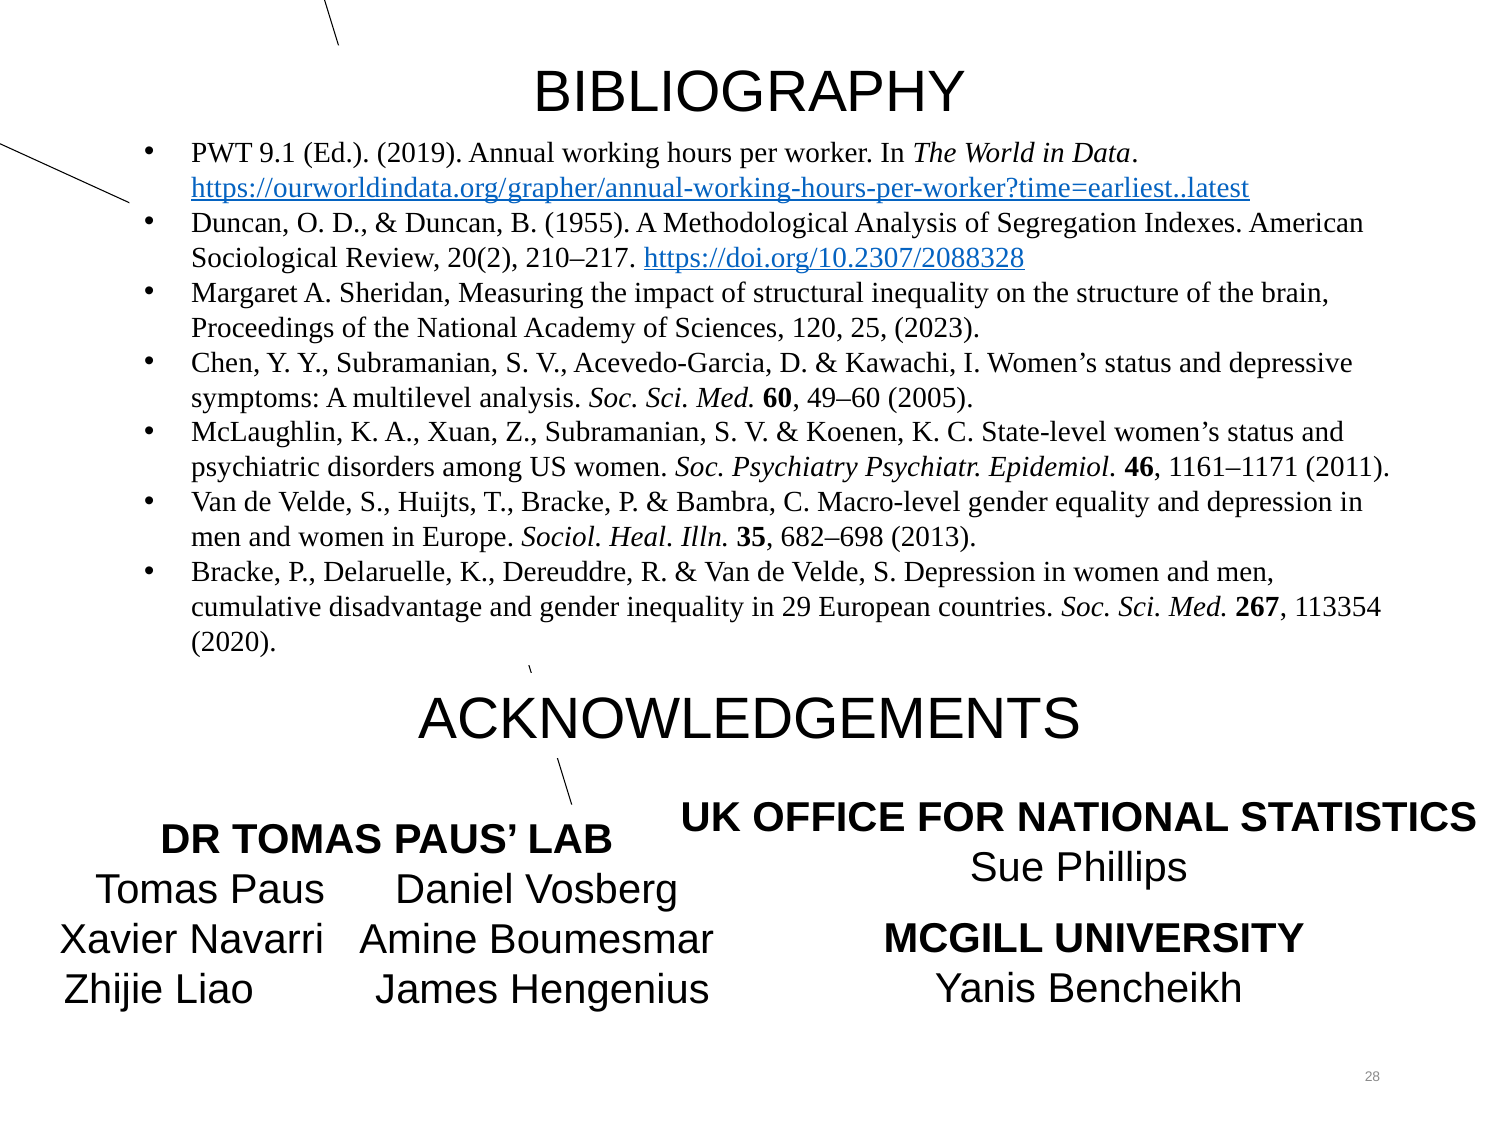

BIBLIOGRAPHY
PWT 9.1 (Ed.). (2019). Annual working hours per worker. In The World in Data. https://ourworldindata.org/grapher/annual-working-hours-per-worker?time=earliest..latest
Duncan, O. D., & Duncan, B. (1955). A Methodological Analysis of Segregation Indexes. American Sociological Review, 20(2), 210–217. https://doi.org/10.2307/2088328
Margaret A. Sheridan, Measuring the impact of structural inequality on the structure of the brain, Proceedings of the National Academy of Sciences, 120, 25, (2023).
Chen, Y. Y., Subramanian, S. V., Acevedo-Garcia, D. & Kawachi, I. Women’s status and depressive symptoms: A multilevel analysis. Soc. Sci. Med. 60, 49–60 (2005).
McLaughlin, K. A., Xuan, Z., Subramanian, S. V. & Koenen, K. C. State-level women’s status and psychiatric disorders among US women. Soc. Psychiatry Psychiatr. Epidemiol. 46, 1161–1171 (2011).
Van de Velde, S., Huijts, T., Bracke, P. & Bambra, C. Macro-level gender equality and depression in men and women in Europe. Sociol. Heal. Illn. 35, 682–698 (2013).
Bracke, P., Delaruelle, K., Dereuddre, R. & Van de Velde, S. Depression in women and men, cumulative disadvantage and gender inequality in 29 European countries. Soc. Sci. Med. 267, 113354 (2020).
ACKNOWLEDGEMENTS
UK OFFICE FOR NATIONAL STATISTICS
Sue Phillips

DR TOMAS PAUS’ LAB
Tomas Paus 	Daniel Vosberg
Xavier Navarri	Amine Boumesmar
Zhijie Liao	 James Hengenius
MCGILL UNIVERSITY
Yanis Bencheikh
28